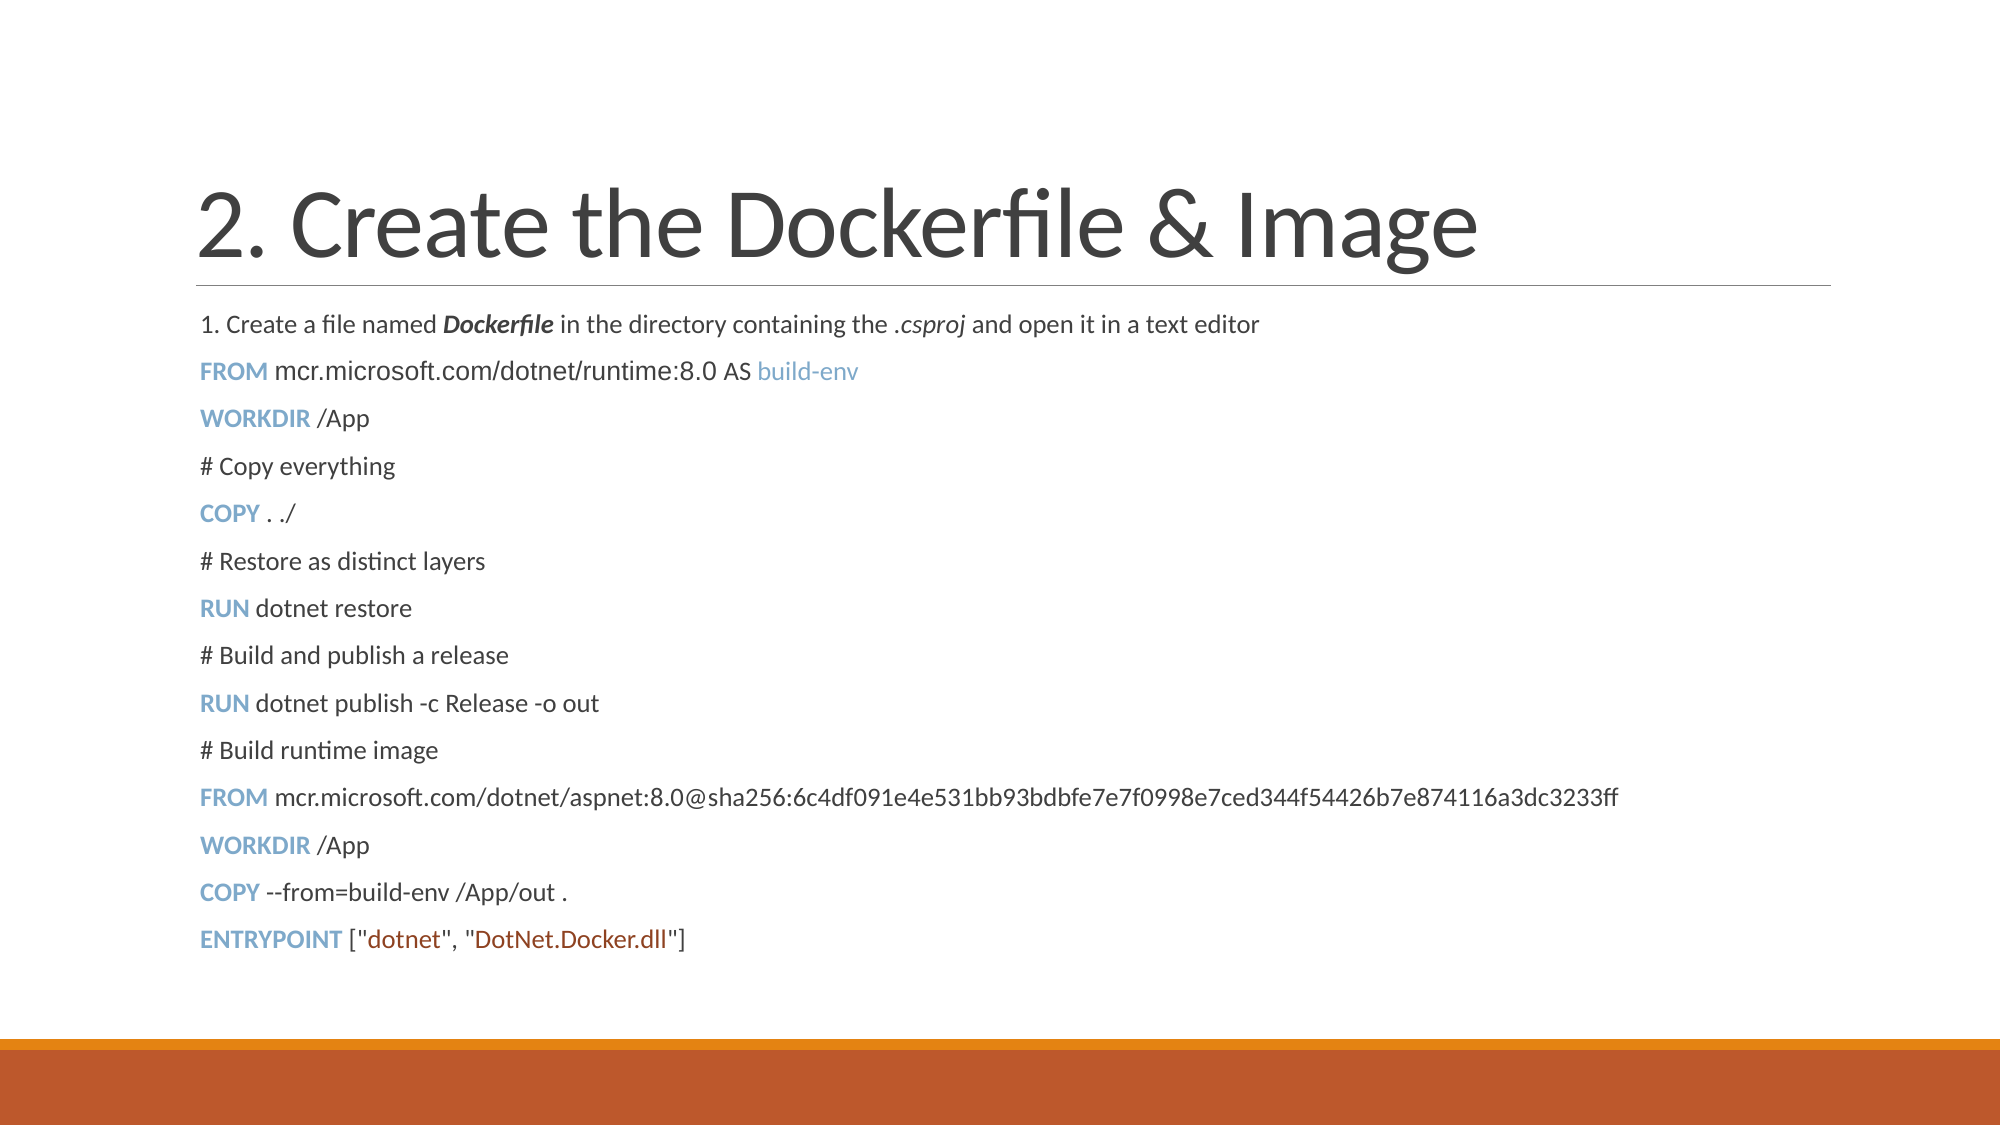

# 2. Create the Dockerfile & Image
1. Create a file named Dockerfile in the directory containing the .csproj and open it in a text editor
FROM mcr.microsoft.com/dotnet/runtime:8.0 AS build-env
WORKDIR /App
# Copy everything
COPY . ./
# Restore as distinct layers
RUN dotnet restore
# Build and publish a release
RUN dotnet publish -c Release -o out
# Build runtime image
FROM mcr.microsoft.com/dotnet/aspnet:8.0@sha256:6c4df091e4e531bb93bdbfe7e7f0998e7ced344f54426b7e874116a3dc3233ff
WORKDIR /App
COPY --from=build-env /App/out .
ENTRYPOINT ["dotnet", "DotNet.Docker.dll"]